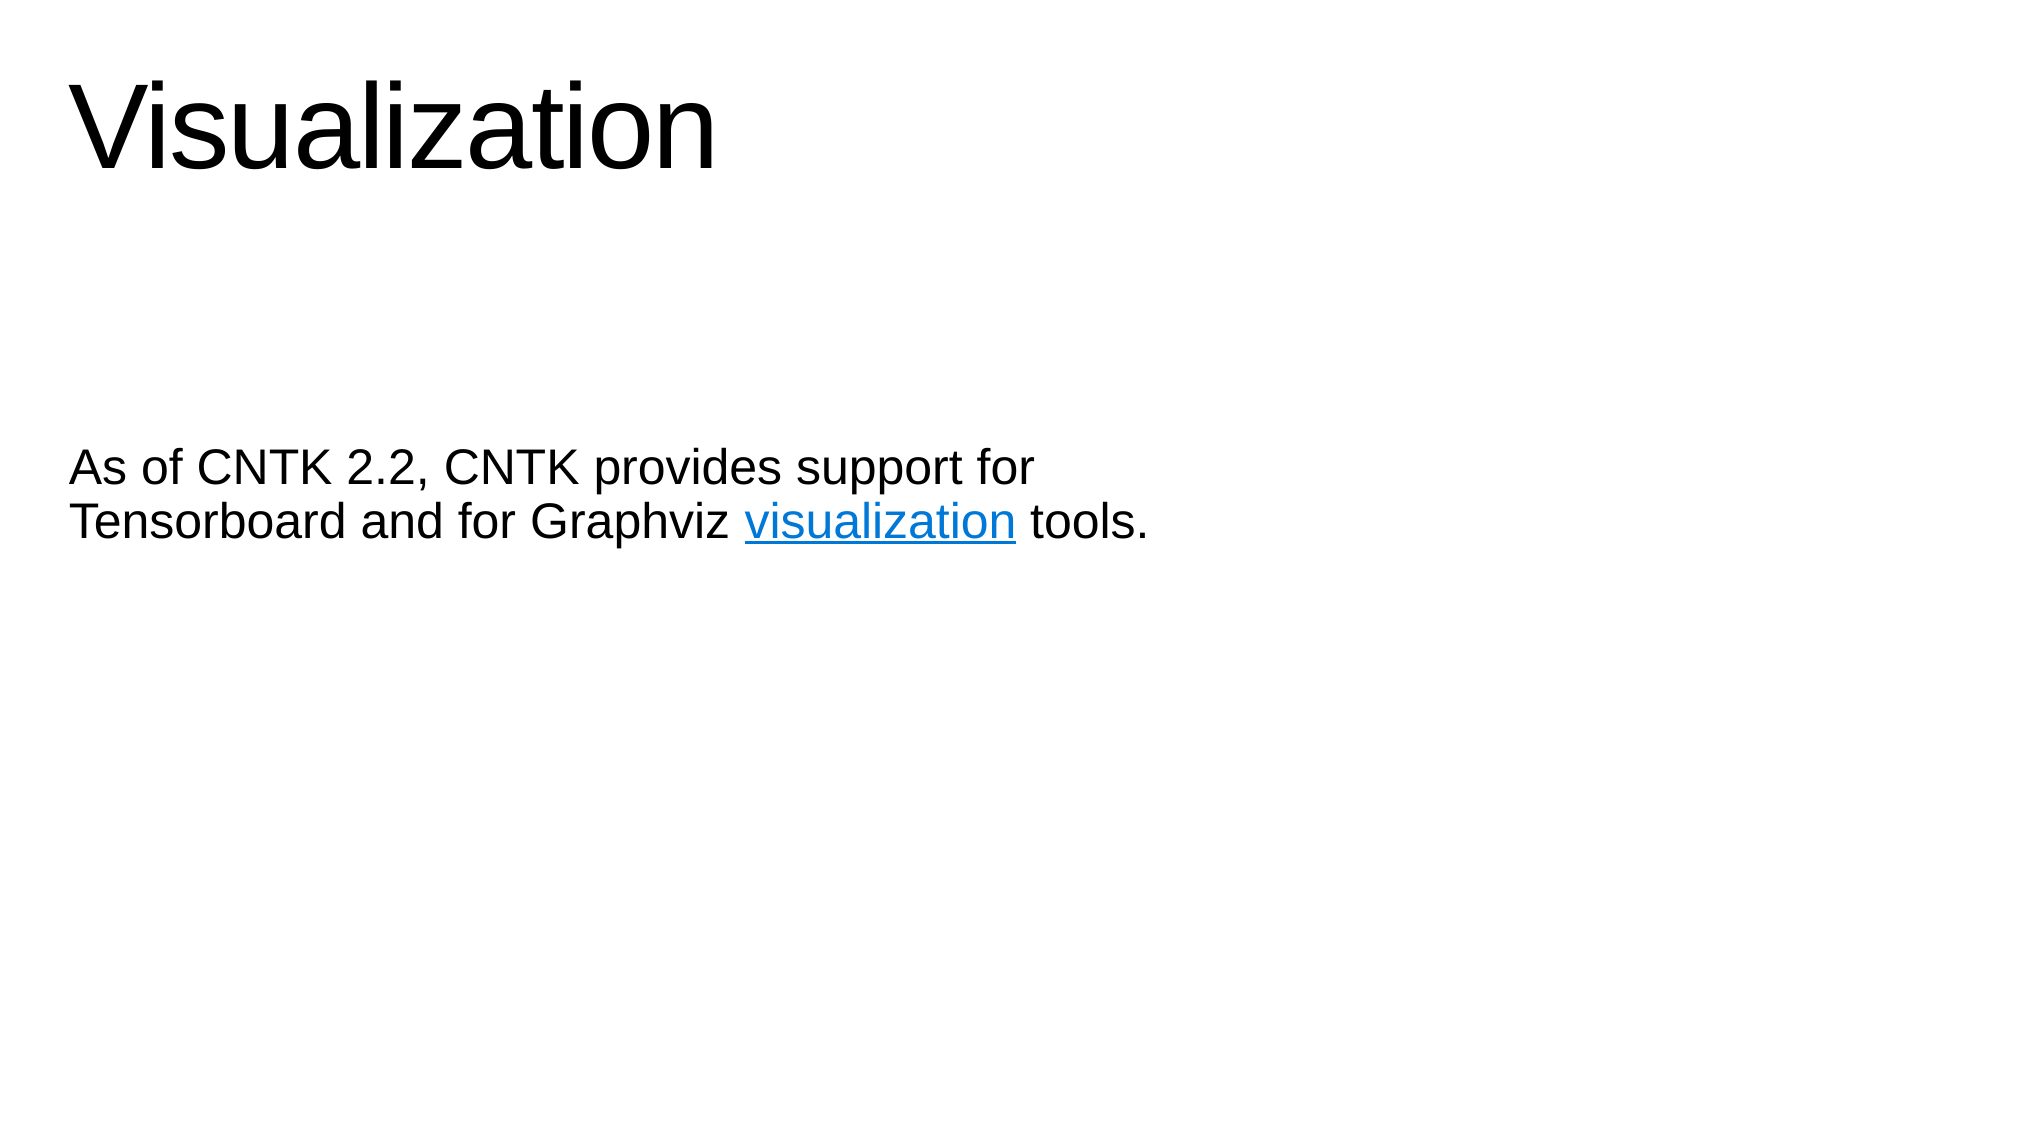

# Visualization
As of CNTK 2.2, CNTK provides support for Tensorboard and for Graphviz visualization tools.